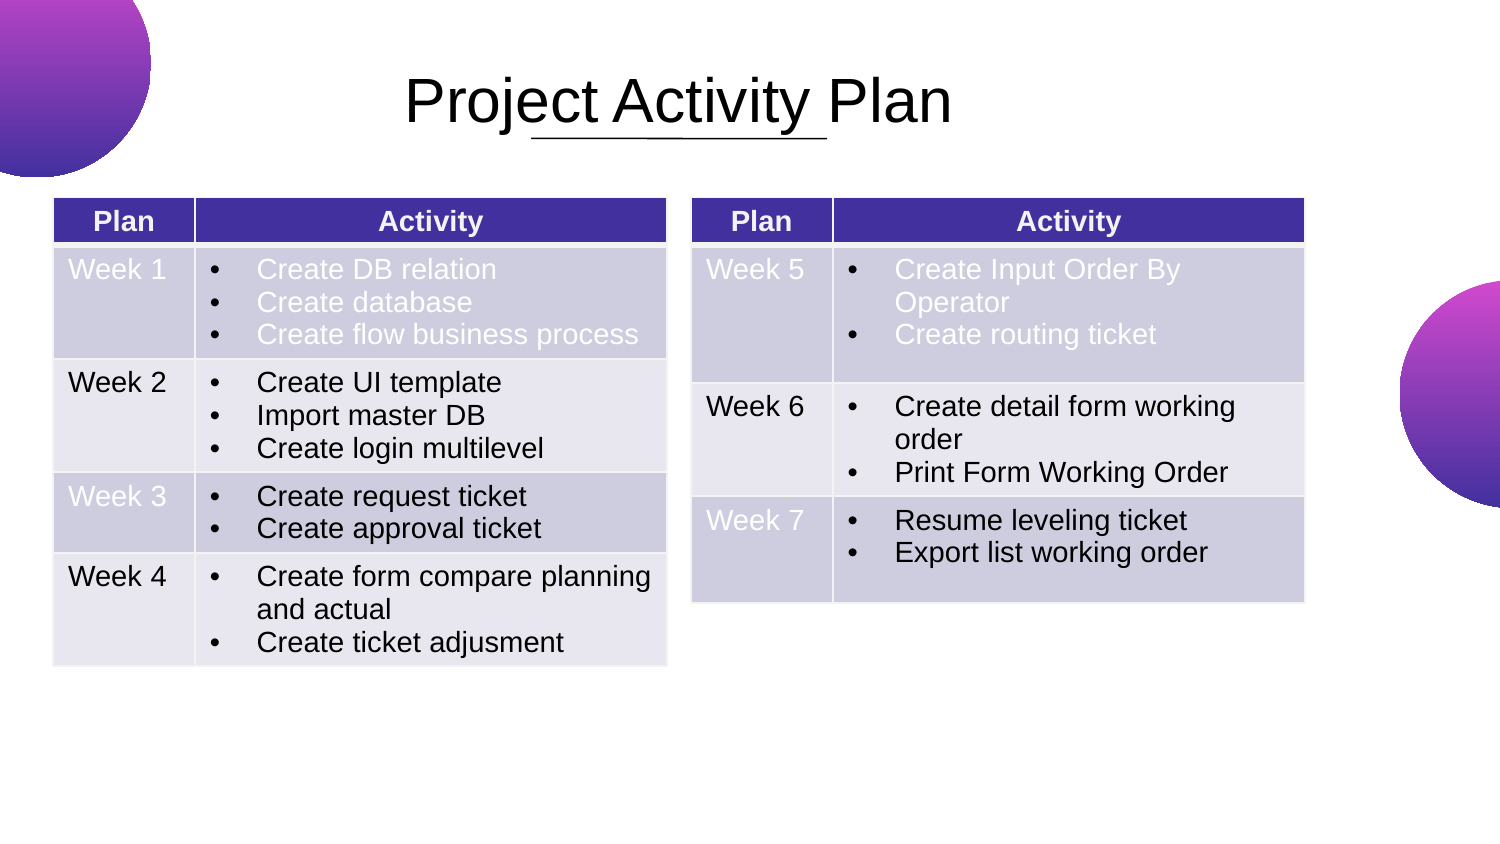

Project Activity Plan
| Plan | Activity |
| --- | --- |
| Week 1 | Create DB relation Create database Create flow business process |
| Week 2 | Create UI template Import master DB Create login multilevel |
| Week 3 | Create request ticket Create approval ticket |
| Week 4 | Create form compare planning and actual Create ticket adjusment |
| Plan | Activity |
| --- | --- |
| Week 5 | Create Input Order By Operator Create routing ticket |
| Week 6 | Create detail form working order Print Form Working Order |
| Week 7 | Resume leveling ticket Export list working order |